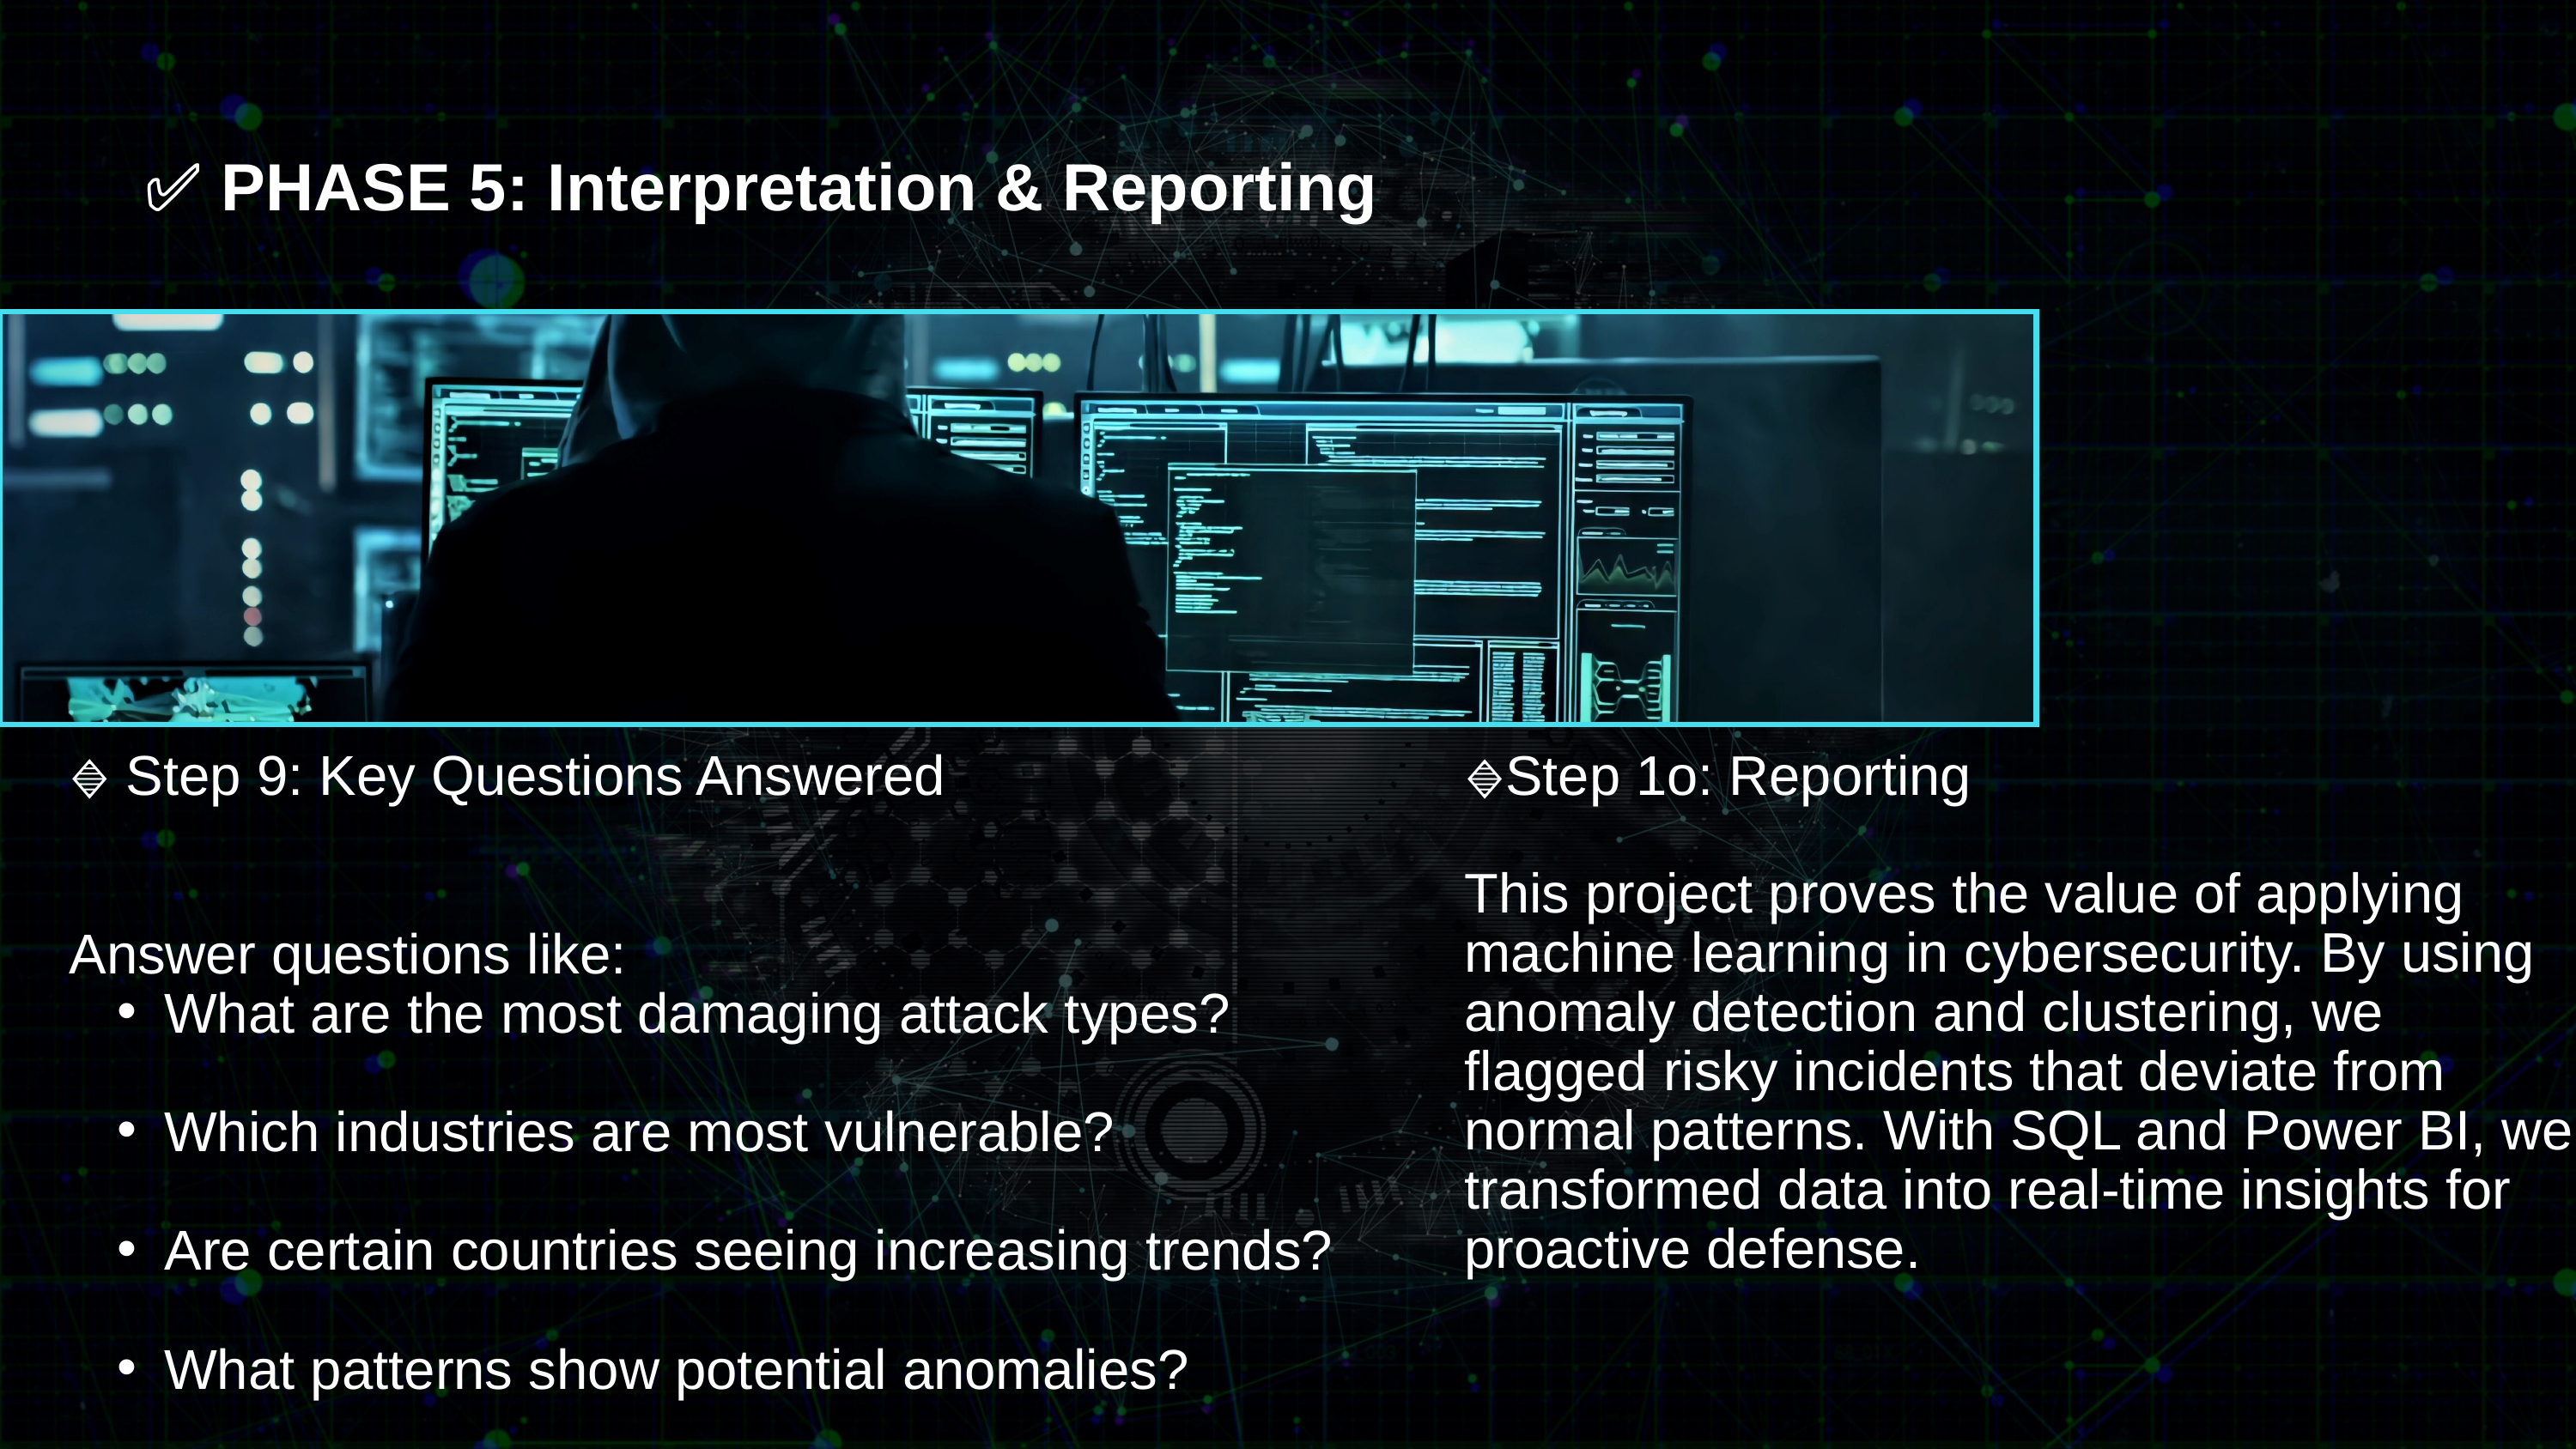

✅ PHASE 5: Interpretation & Reporting

🔹 Step 9: Key Questions Answered

Answer questions like:
What are the most damaging attack types?

Which industries are most vulnerable?

Are certain countries seeing increasing trends?

What patterns show potential anomalies?

🔹Step 1o: Reporting

This project proves the value of applying machine learning in cybersecurity. By using anomaly detection and clustering, we flagged risky incidents that deviate from normal patterns. With SQL and Power BI, we transformed data into real-time insights for proactive defense.